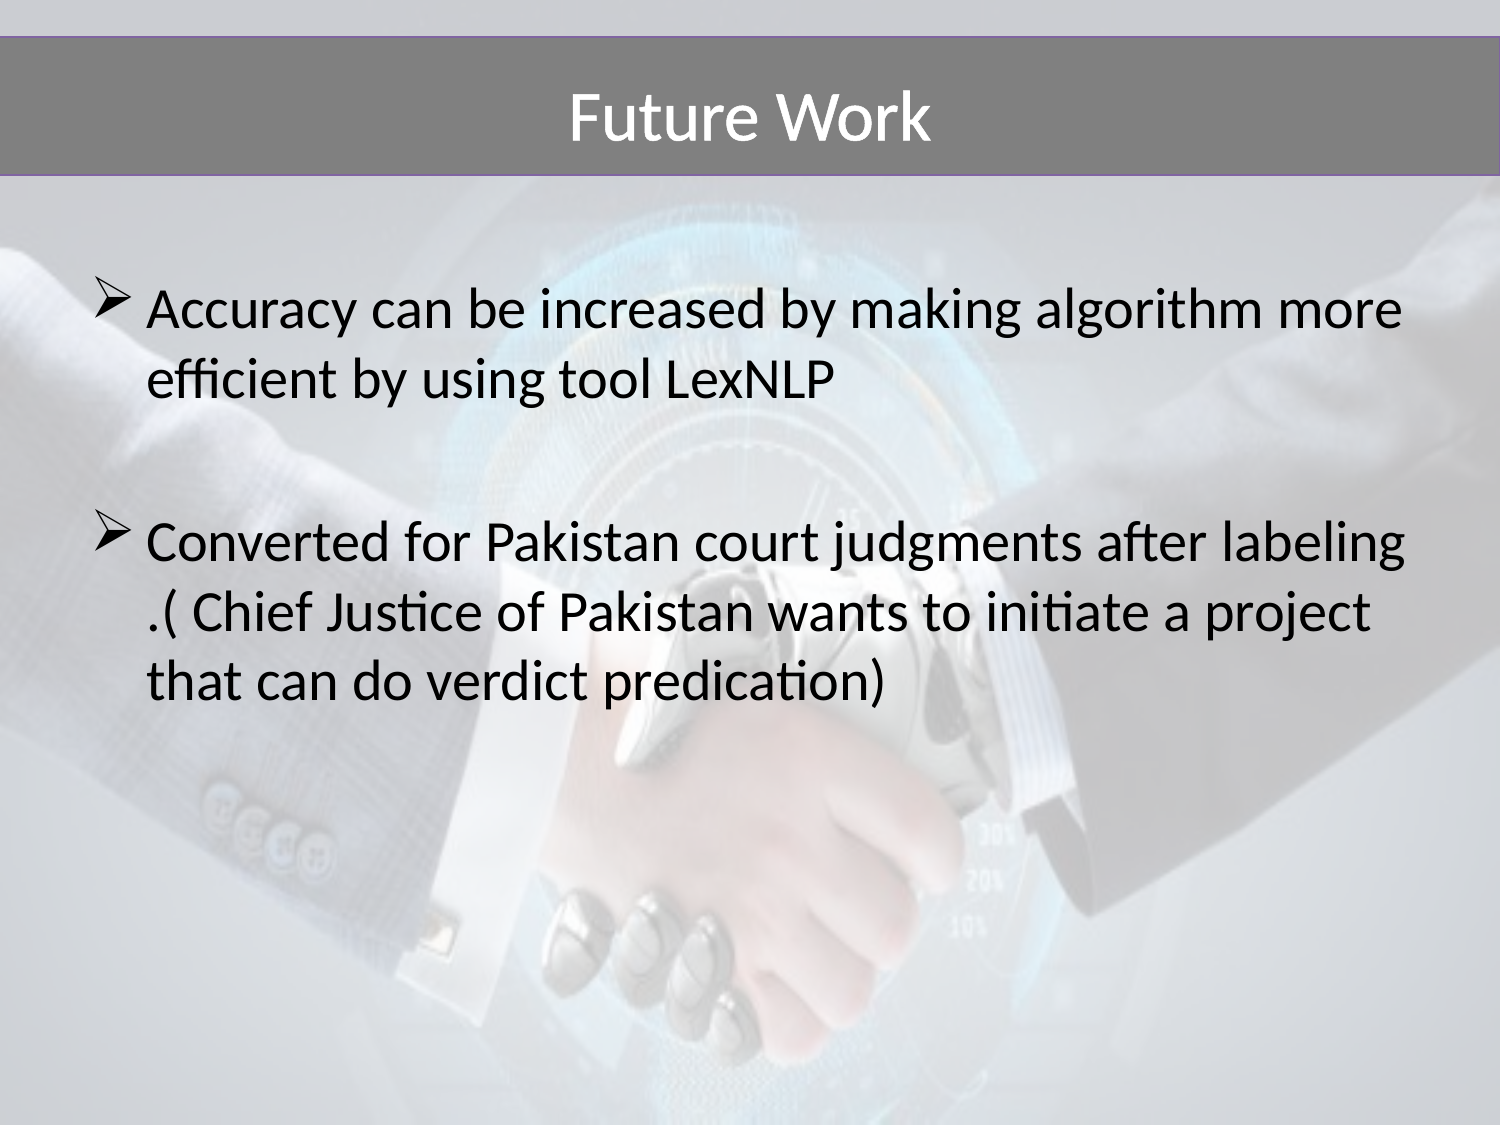

# Future Work

Accuracy can be increased by making algorithm more efficient by using tool LexNLP

Converted for Pakistan court judgments after labeling .( Chief Justice of Pakistan wants to initiate a project that can do verdict predication)